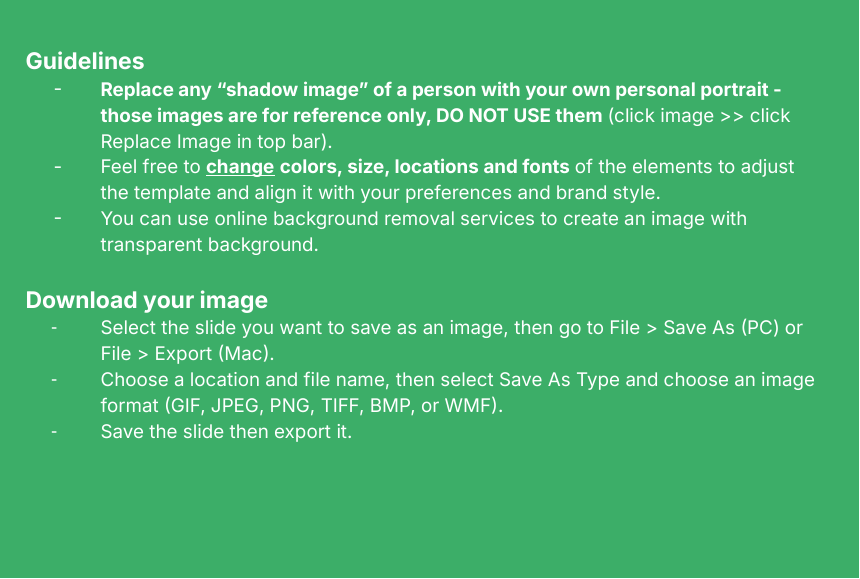

Guidelines
Replace any “shadow image” of a person with your own personal portrait - those images are for reference only, DO NOT USE them (click image >> click Replace Image in top bar).
Feel free to change colors, size, locations and fonts of the elements to adjust the template and align it with your preferences and brand style.
You can use online background removal services to create an image with transparent background.

Download your image
Select the slide you want to save as an image, then go to File > Save As (PC) or File > Export (Mac).
Choose a location and file name, then select Save As Type and choose an image format (GIF, JPEG, PNG, TIFF, BMP, or WMF).
Save the slide then export it.